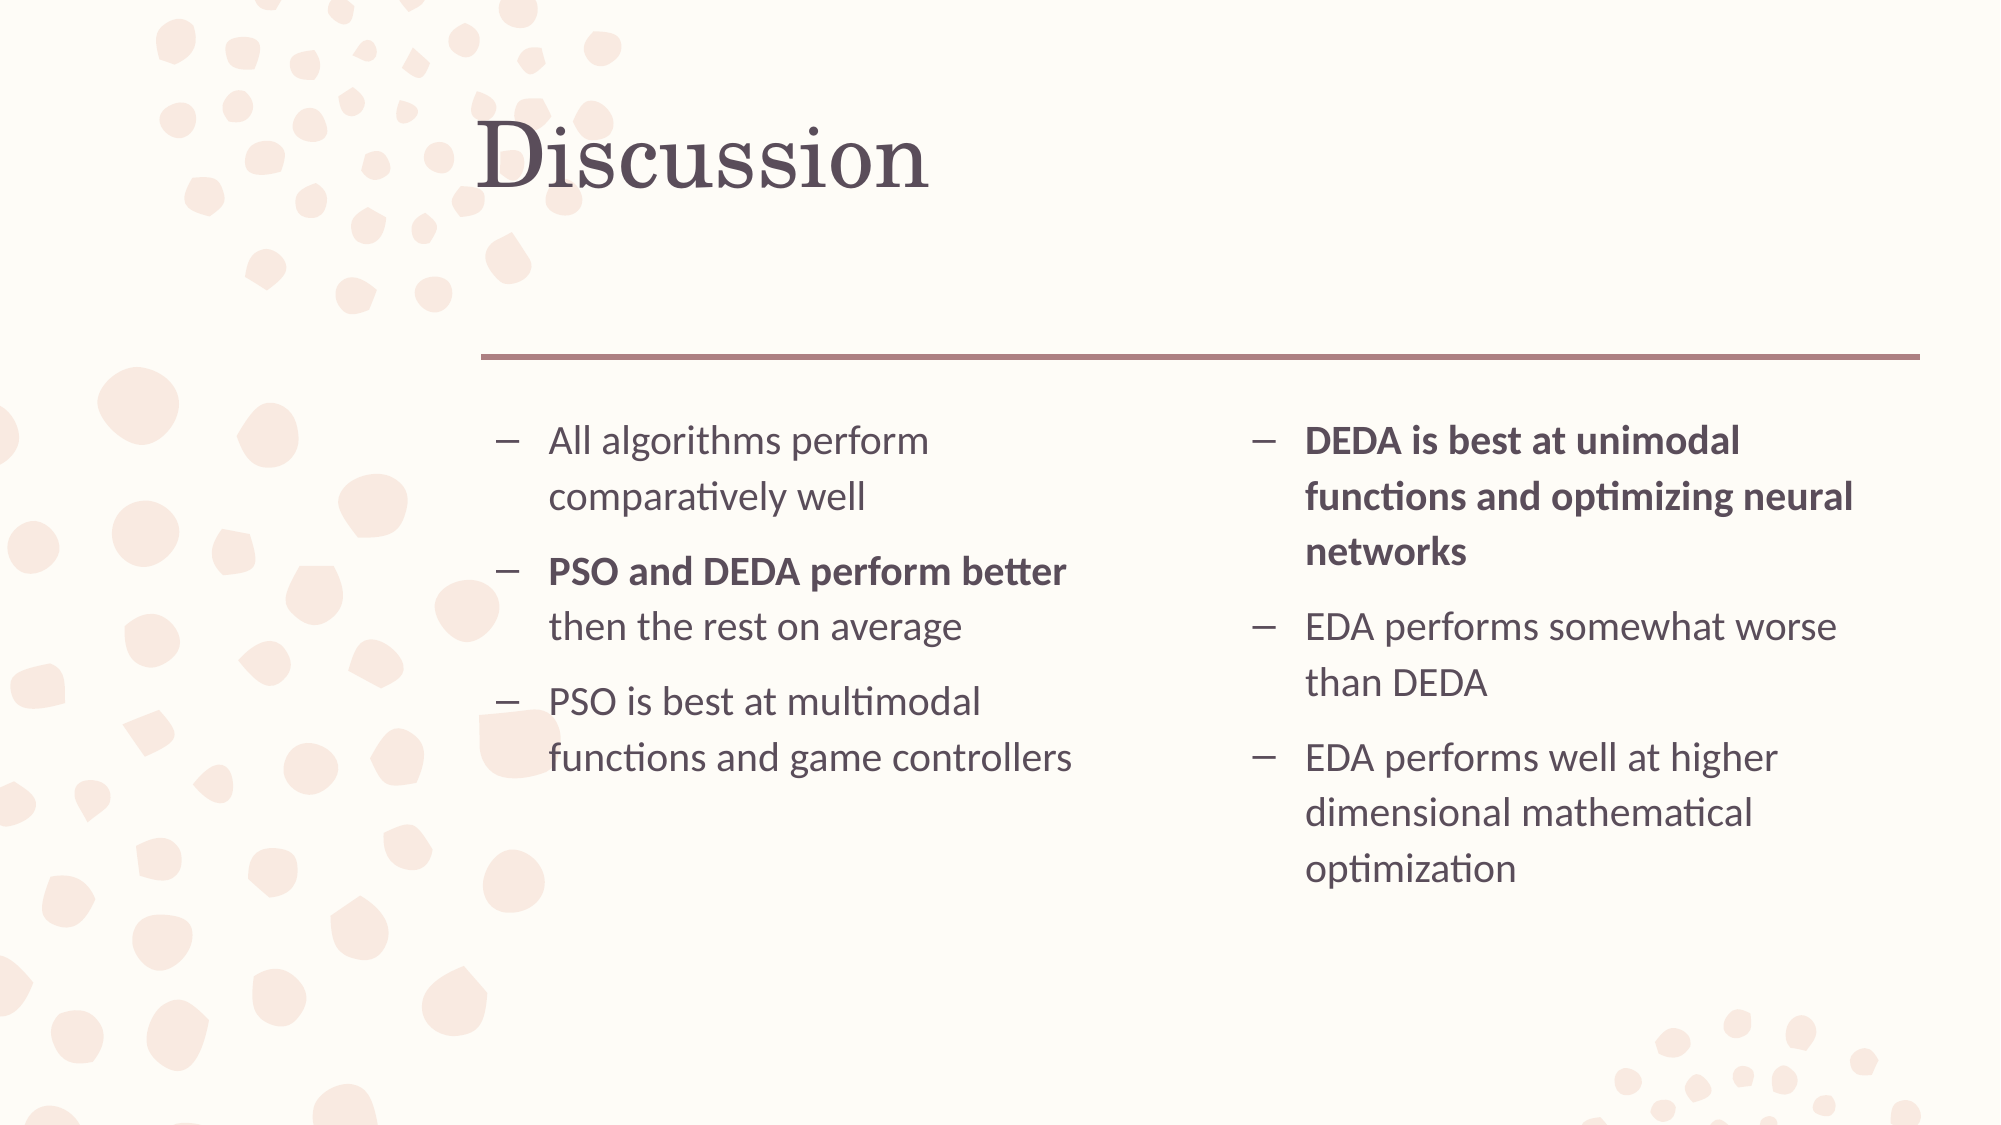

# Discussion
All algorithms perform comparatively well
PSO and DEDA perform better then the rest on average
PSO is best at multimodal functions and game controllers
DEDA is best at unimodal functions and optimizing neural networks
EDA performs somewhat worse than DEDA
EDA performs well at higher dimensional mathematical optimization